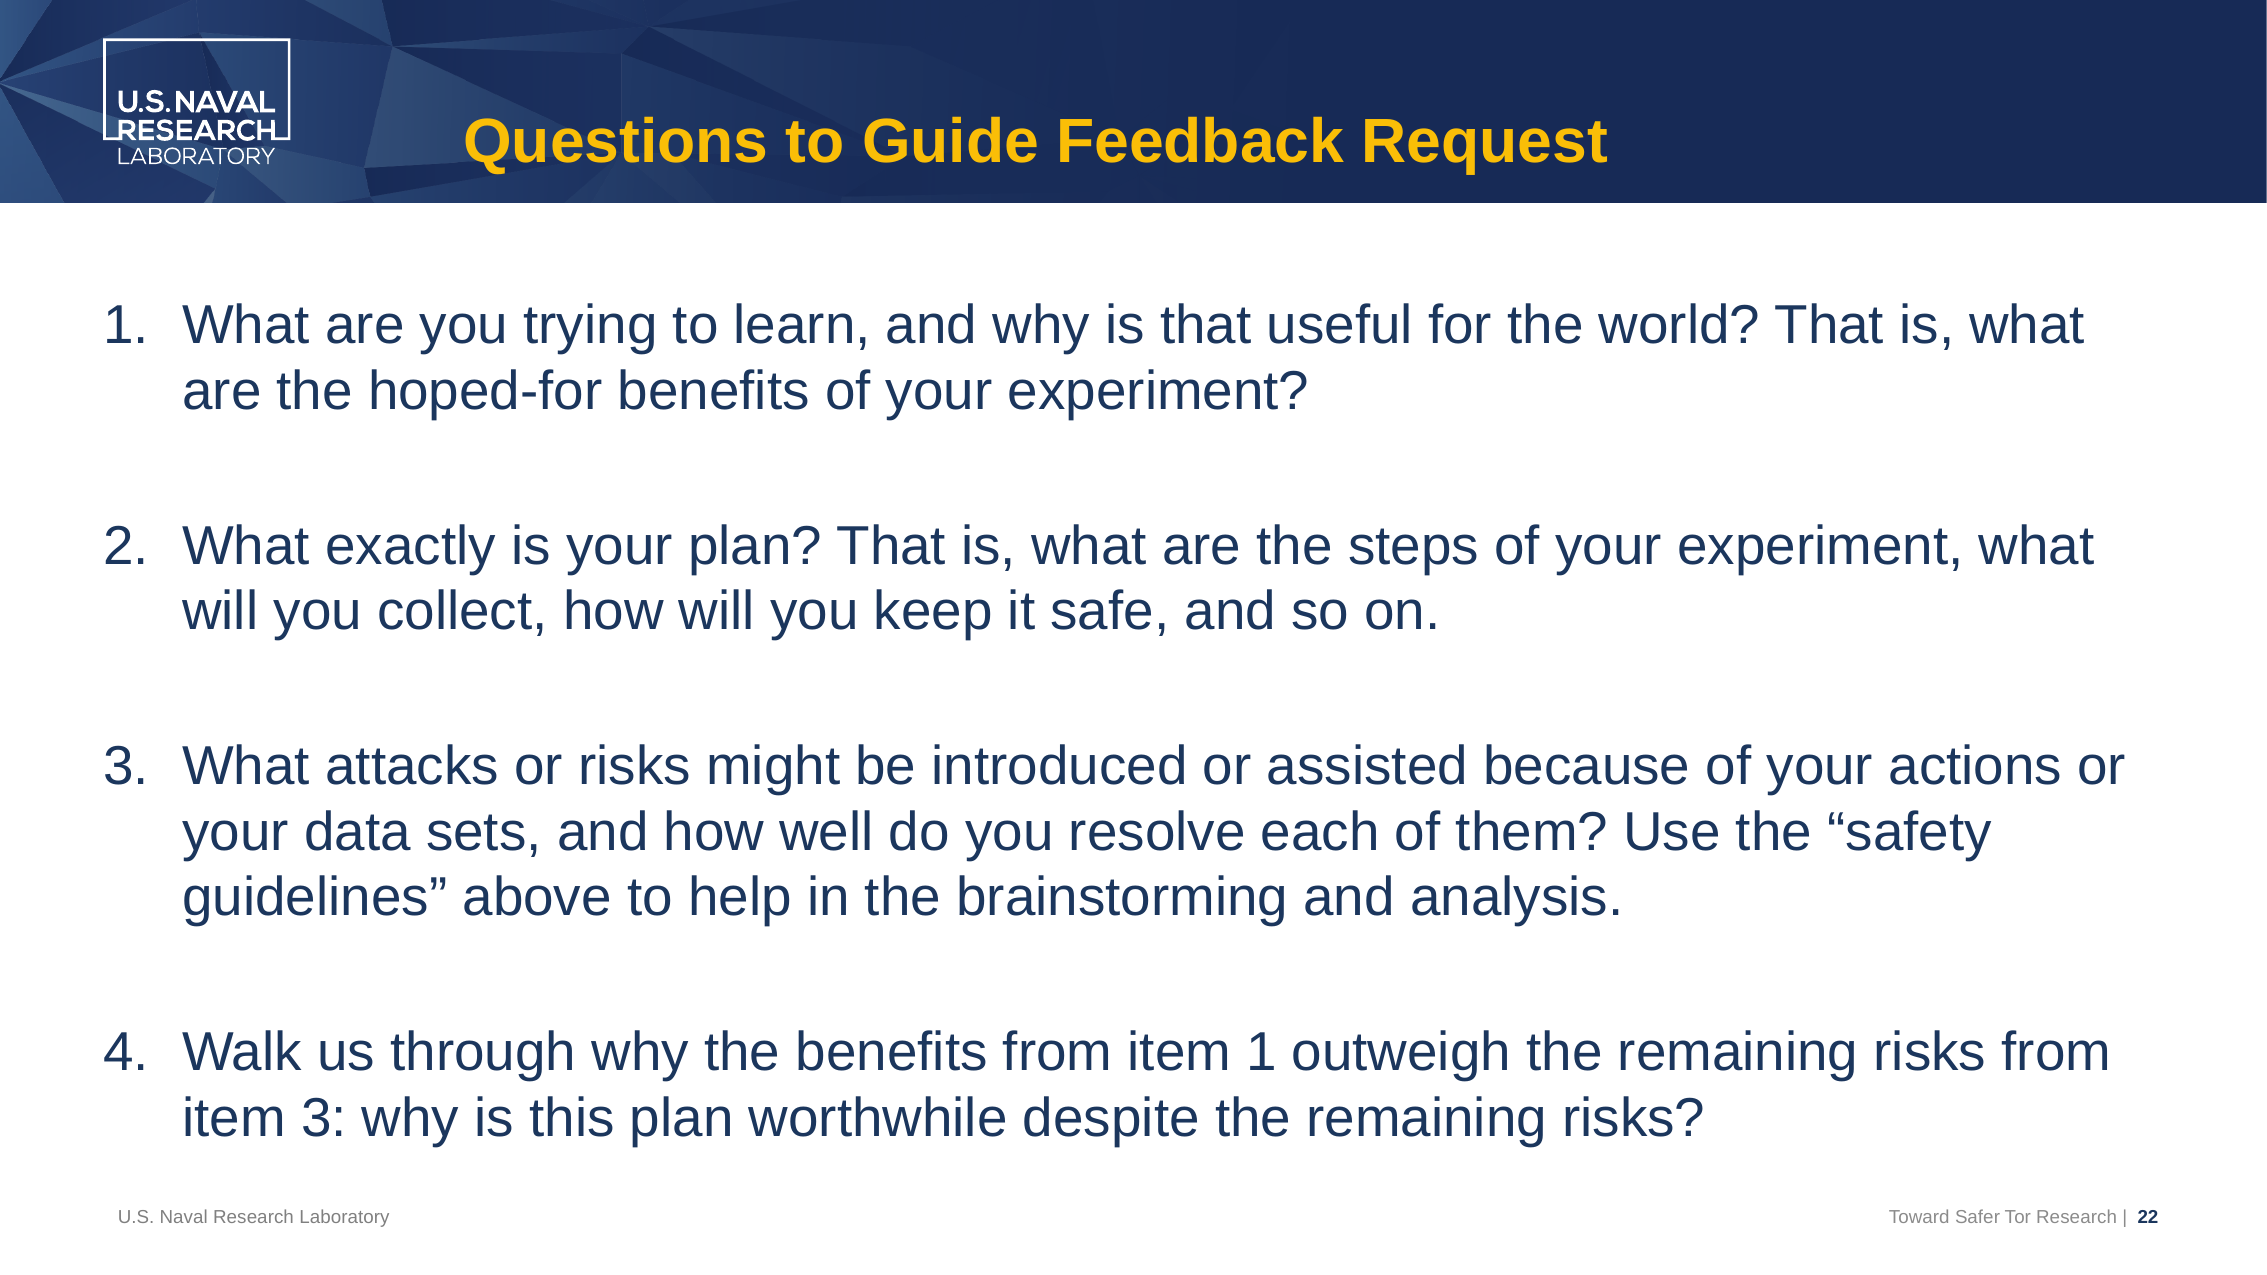

# Questions to Guide Feedback Request
What are you trying to learn, and why is that useful for the world? That is, what are the hoped-for benefits of your experiment?

What exactly is your plan? That is, what are the steps of your experiment, what will you collect, how will you keep it safe, and so on.

What attacks or risks might be introduced or assisted because of your actions or your data sets, and how well do you resolve each of them? Use the “safety guidelines” above to help in the brainstorming and analysis.

Walk us through why the benefits from item 1 outweigh the remaining risks from item 3: why is this plan worthwhile despite the remaining risks?

U.S. Naval Research Laboratory
Toward Safer Tor Research |  22